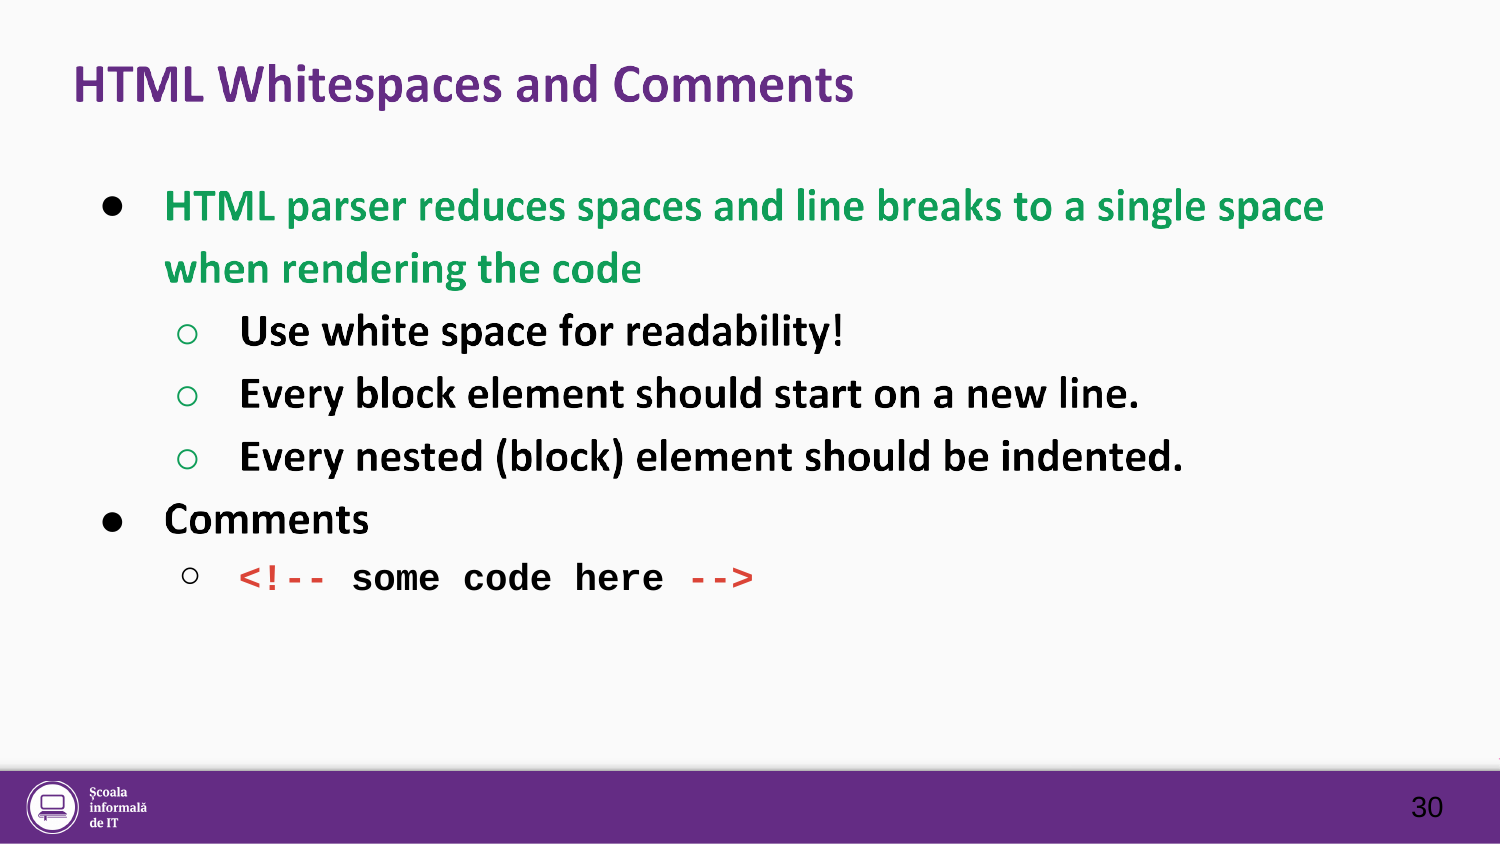

●

○
○
○
●
<!-- some code here -->

30